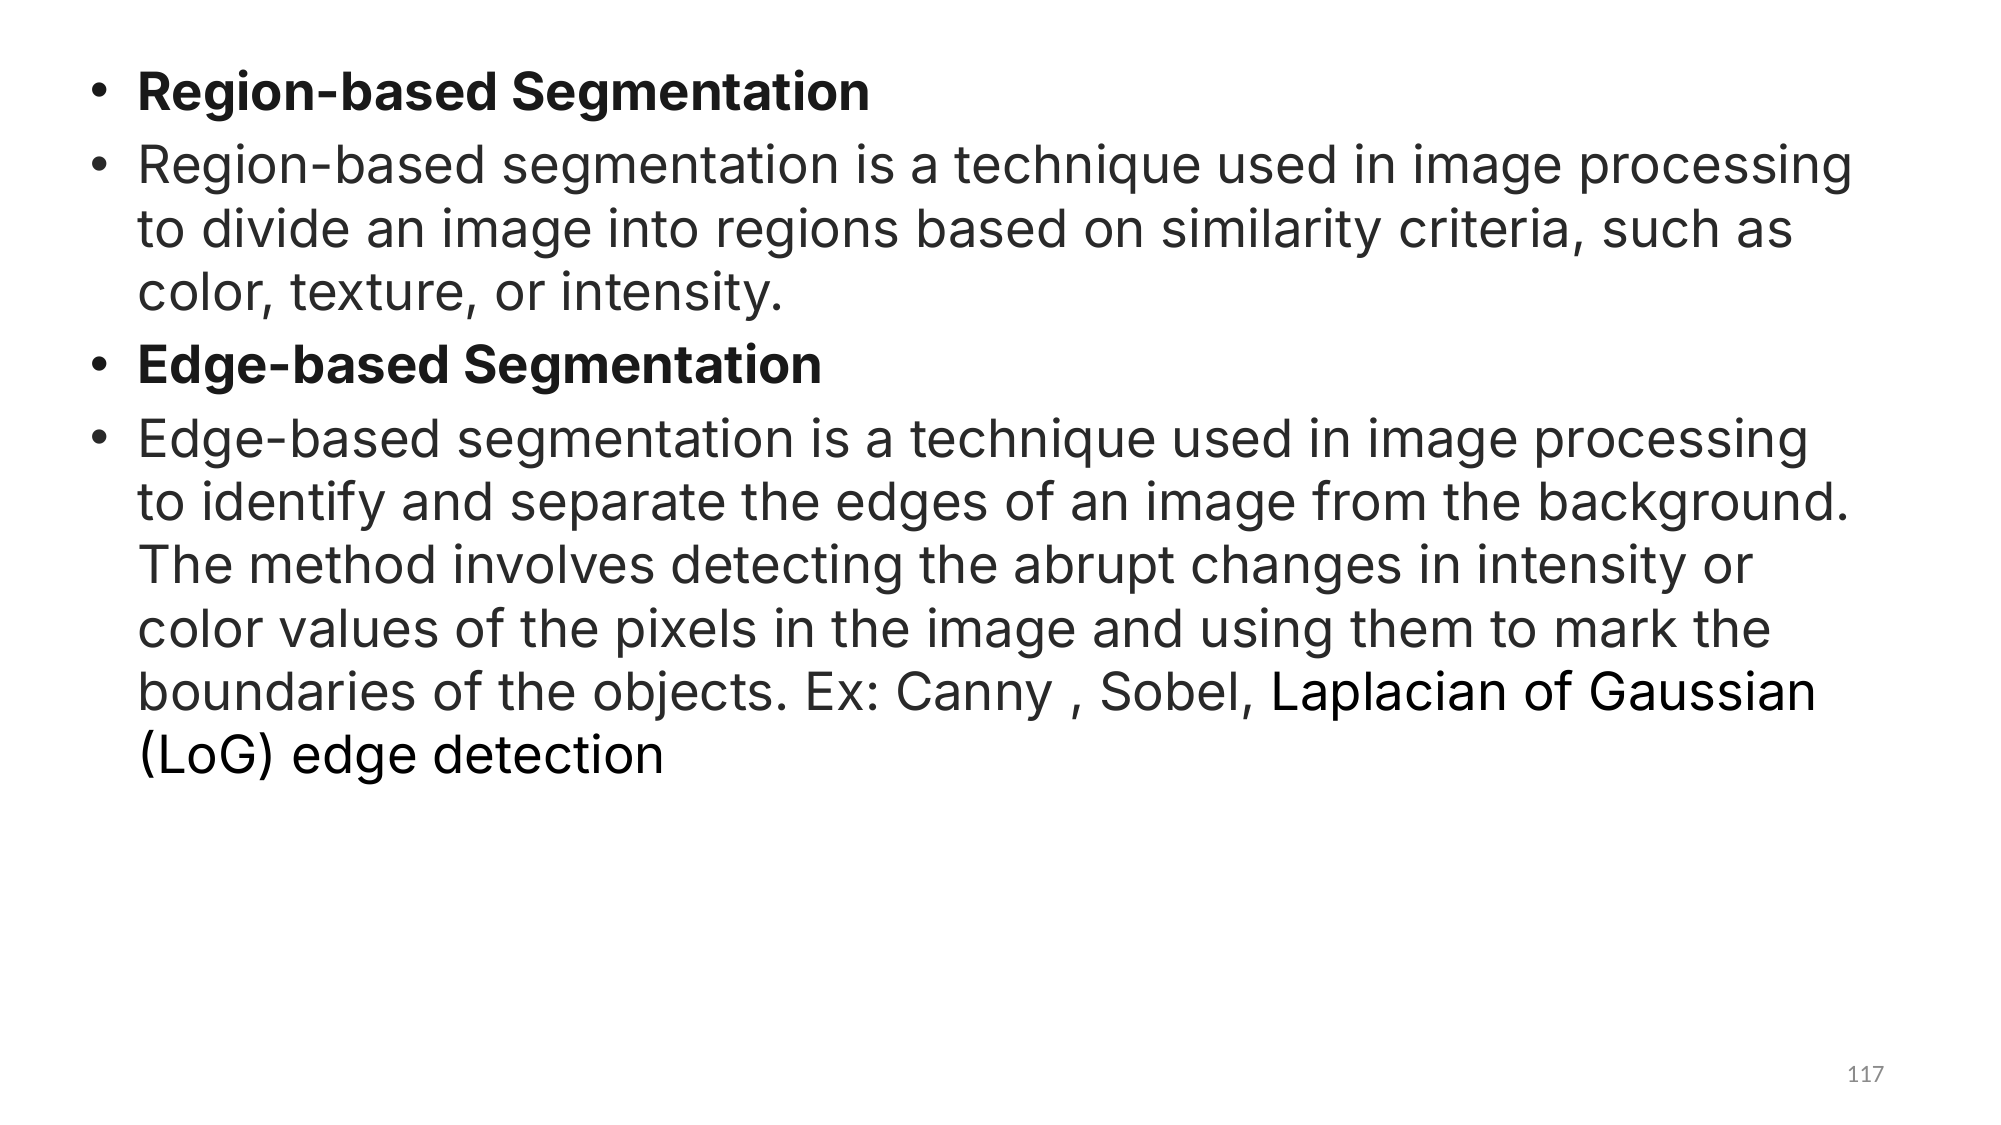

Region-based Segmentation
Region-based segmentation is a technique used in image processing to divide an image into regions based on similarity criteria, such as color, texture, or intensity.
Edge-based Segmentation
Edge-based segmentation is a technique used in image processing to identify and separate the edges of an image from the background. The method involves detecting the abrupt changes in intensity or color values of the pixels in the image and using them to mark the boundaries of the objects. Ex: Canny , Sobel, Laplacian of Gaussian (LoG) edge detection

117